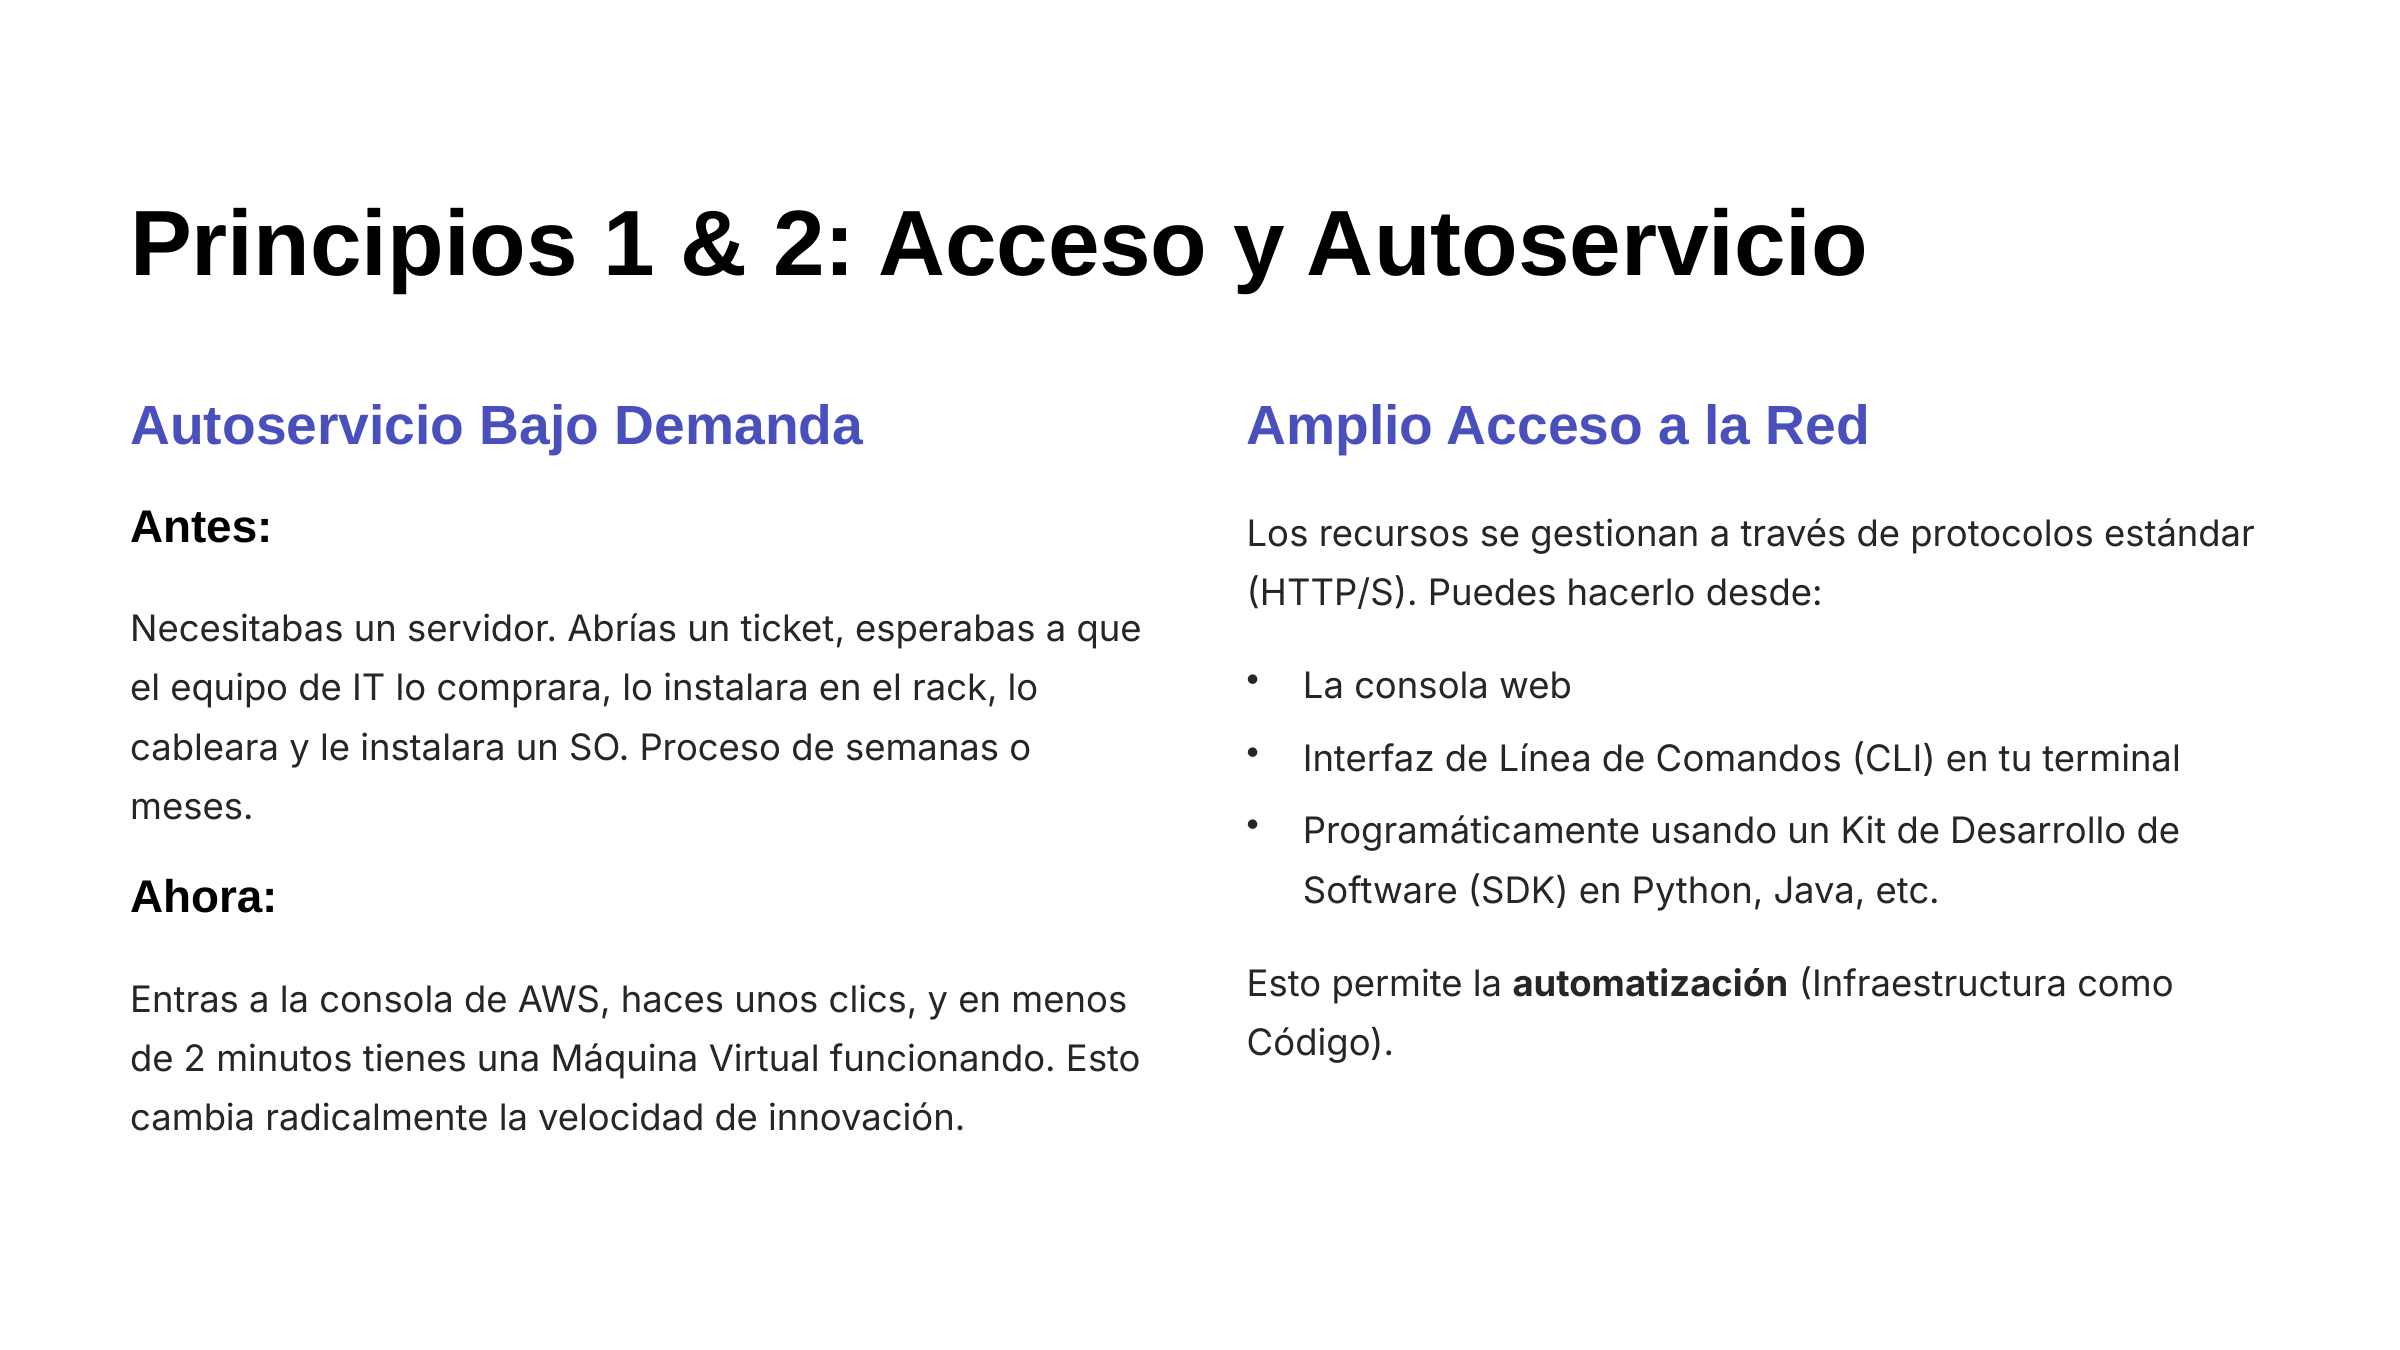

Principios 1 & 2: Acceso y Autoservicio
Autoservicio Bajo Demanda
Amplio Acceso a la Red
Antes:
Los recursos se gestionan a través de protocolos estándar (HTTP/S). Puedes hacerlo desde:
Necesitabas un servidor. Abrías un ticket, esperabas a que el equipo de IT lo comprara, lo instalara en el rack, lo cableara y le instalara un SO. Proceso de semanas o meses.
La consola web
Interfaz de Línea de Comandos (CLI) en tu terminal
Programáticamente usando un Kit de Desarrollo de Software (SDK) en Python, Java, etc.
Ahora:
Esto permite la automatización (Infraestructura como Código).
Entras a la consola de AWS, haces unos clics, y en menos de 2 minutos tienes una Máquina Virtual funcionando. Esto cambia radicalmente la velocidad de innovación.